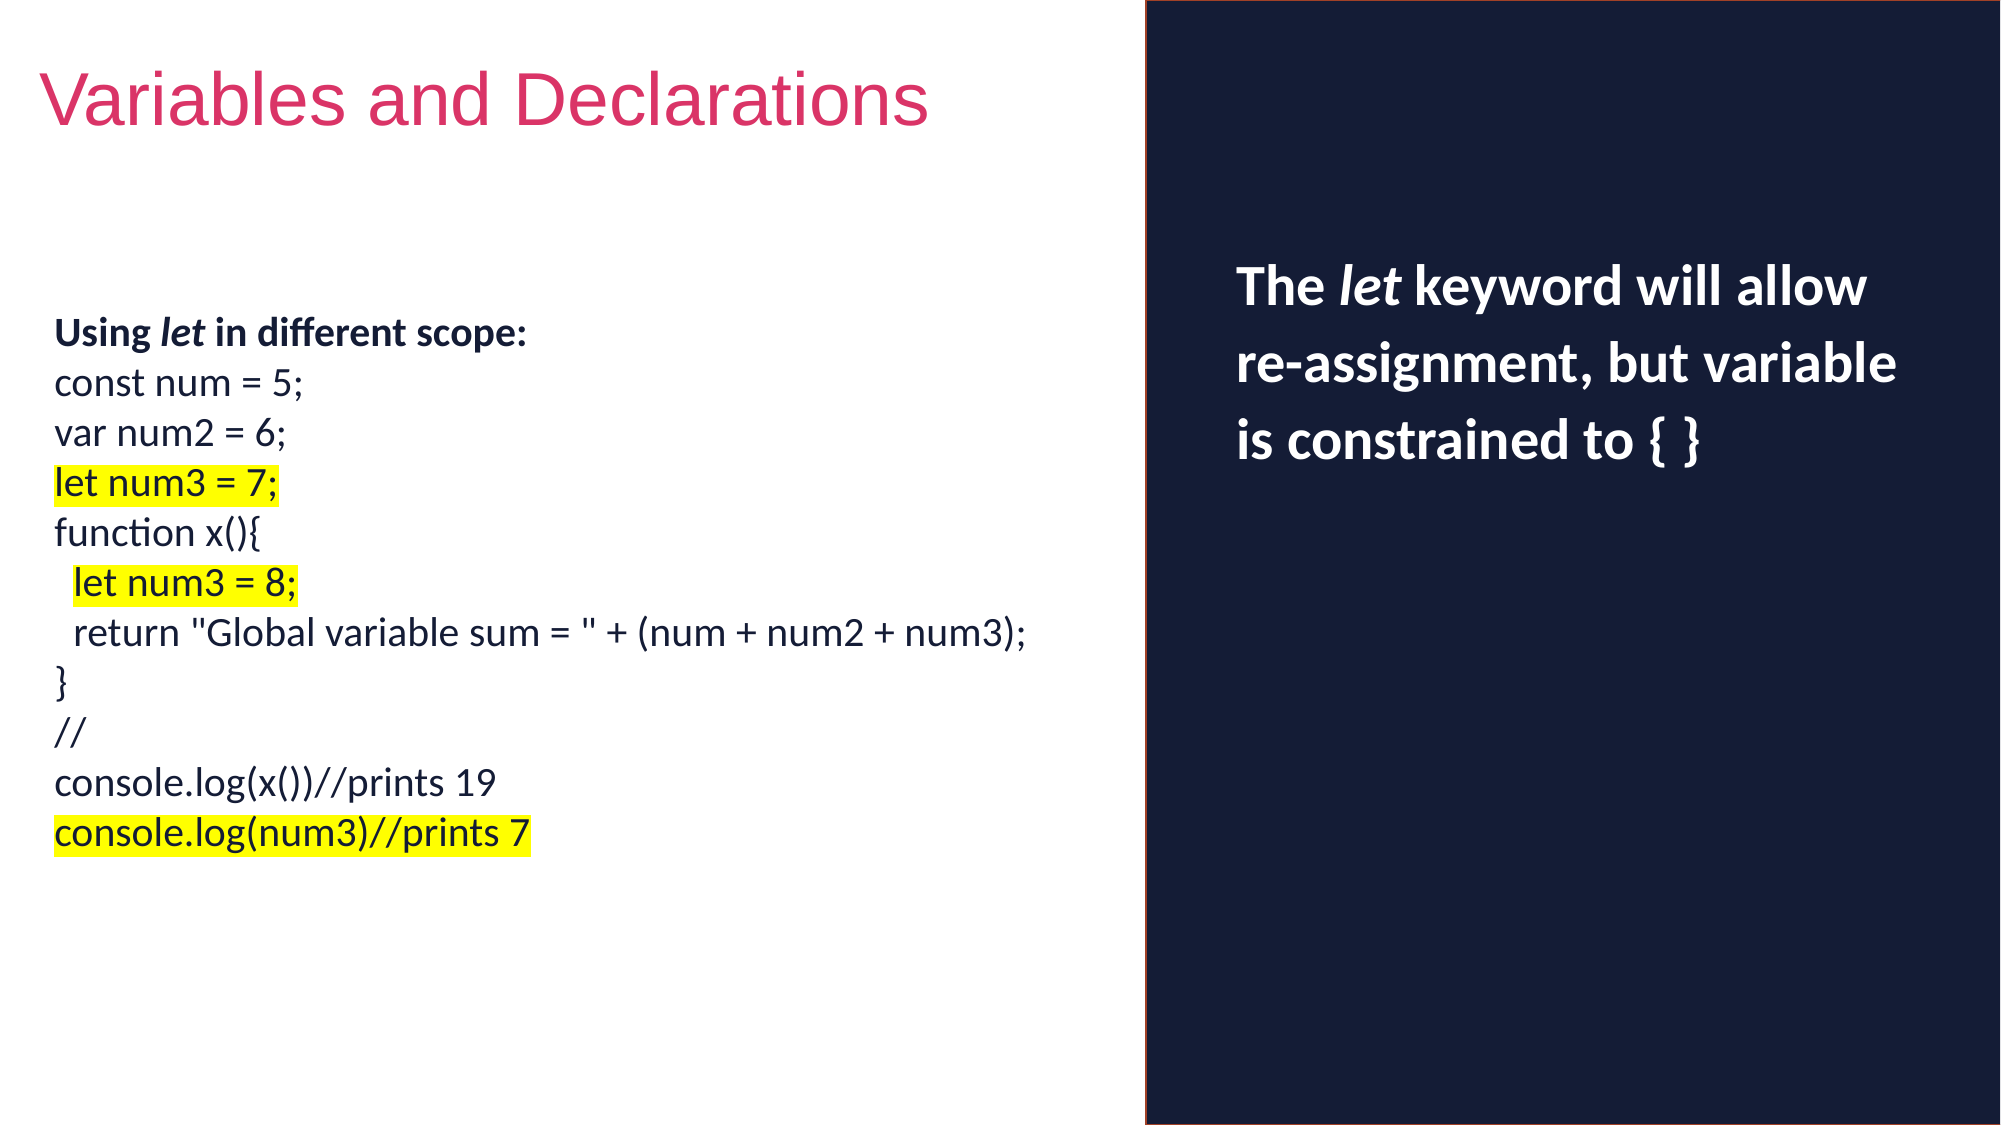

Variables and Declarations
Using let in different scope:
const num = 5;
var num2 = 6;
let num3 = 7;
function x(){
  let num3 = 8;
  return "Global variable sum = " + (num + num2 + num3);
}
//
console.log(x())//prints 19
console.log(num3)//prints 7
The let keyword will allow re-assignment, but variable is constrained to { }